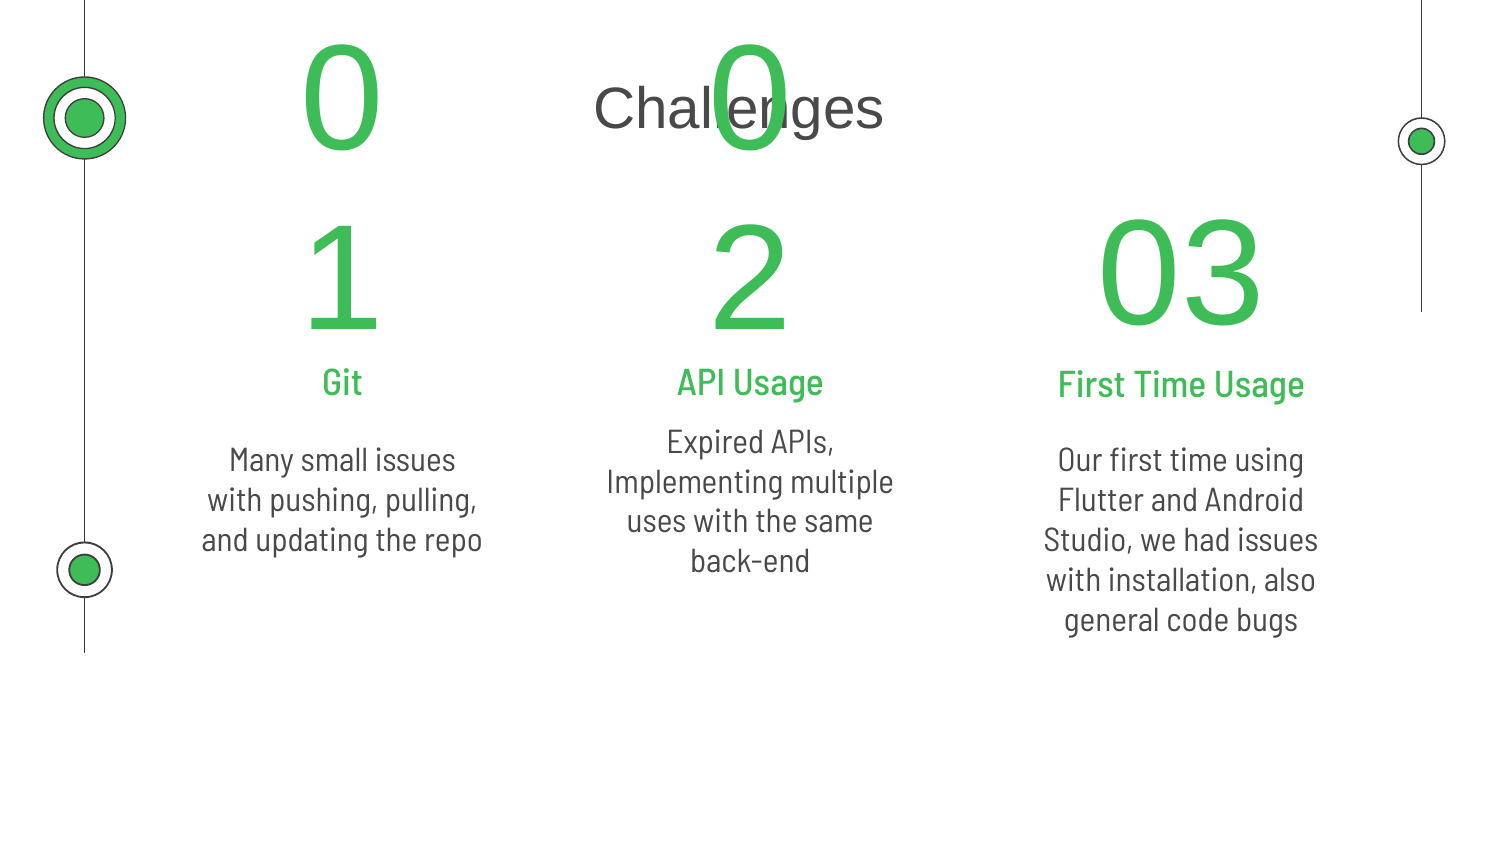

# Challenges
02
01
03
API Usage
Git
First Time Usage
Expired APIs, Implementing multiple uses with the same back-end
Our first time using Flutter and Android Studio, we had issues with installation, also general code bugs
Many small issues with pushing, pulling, and updating the repo